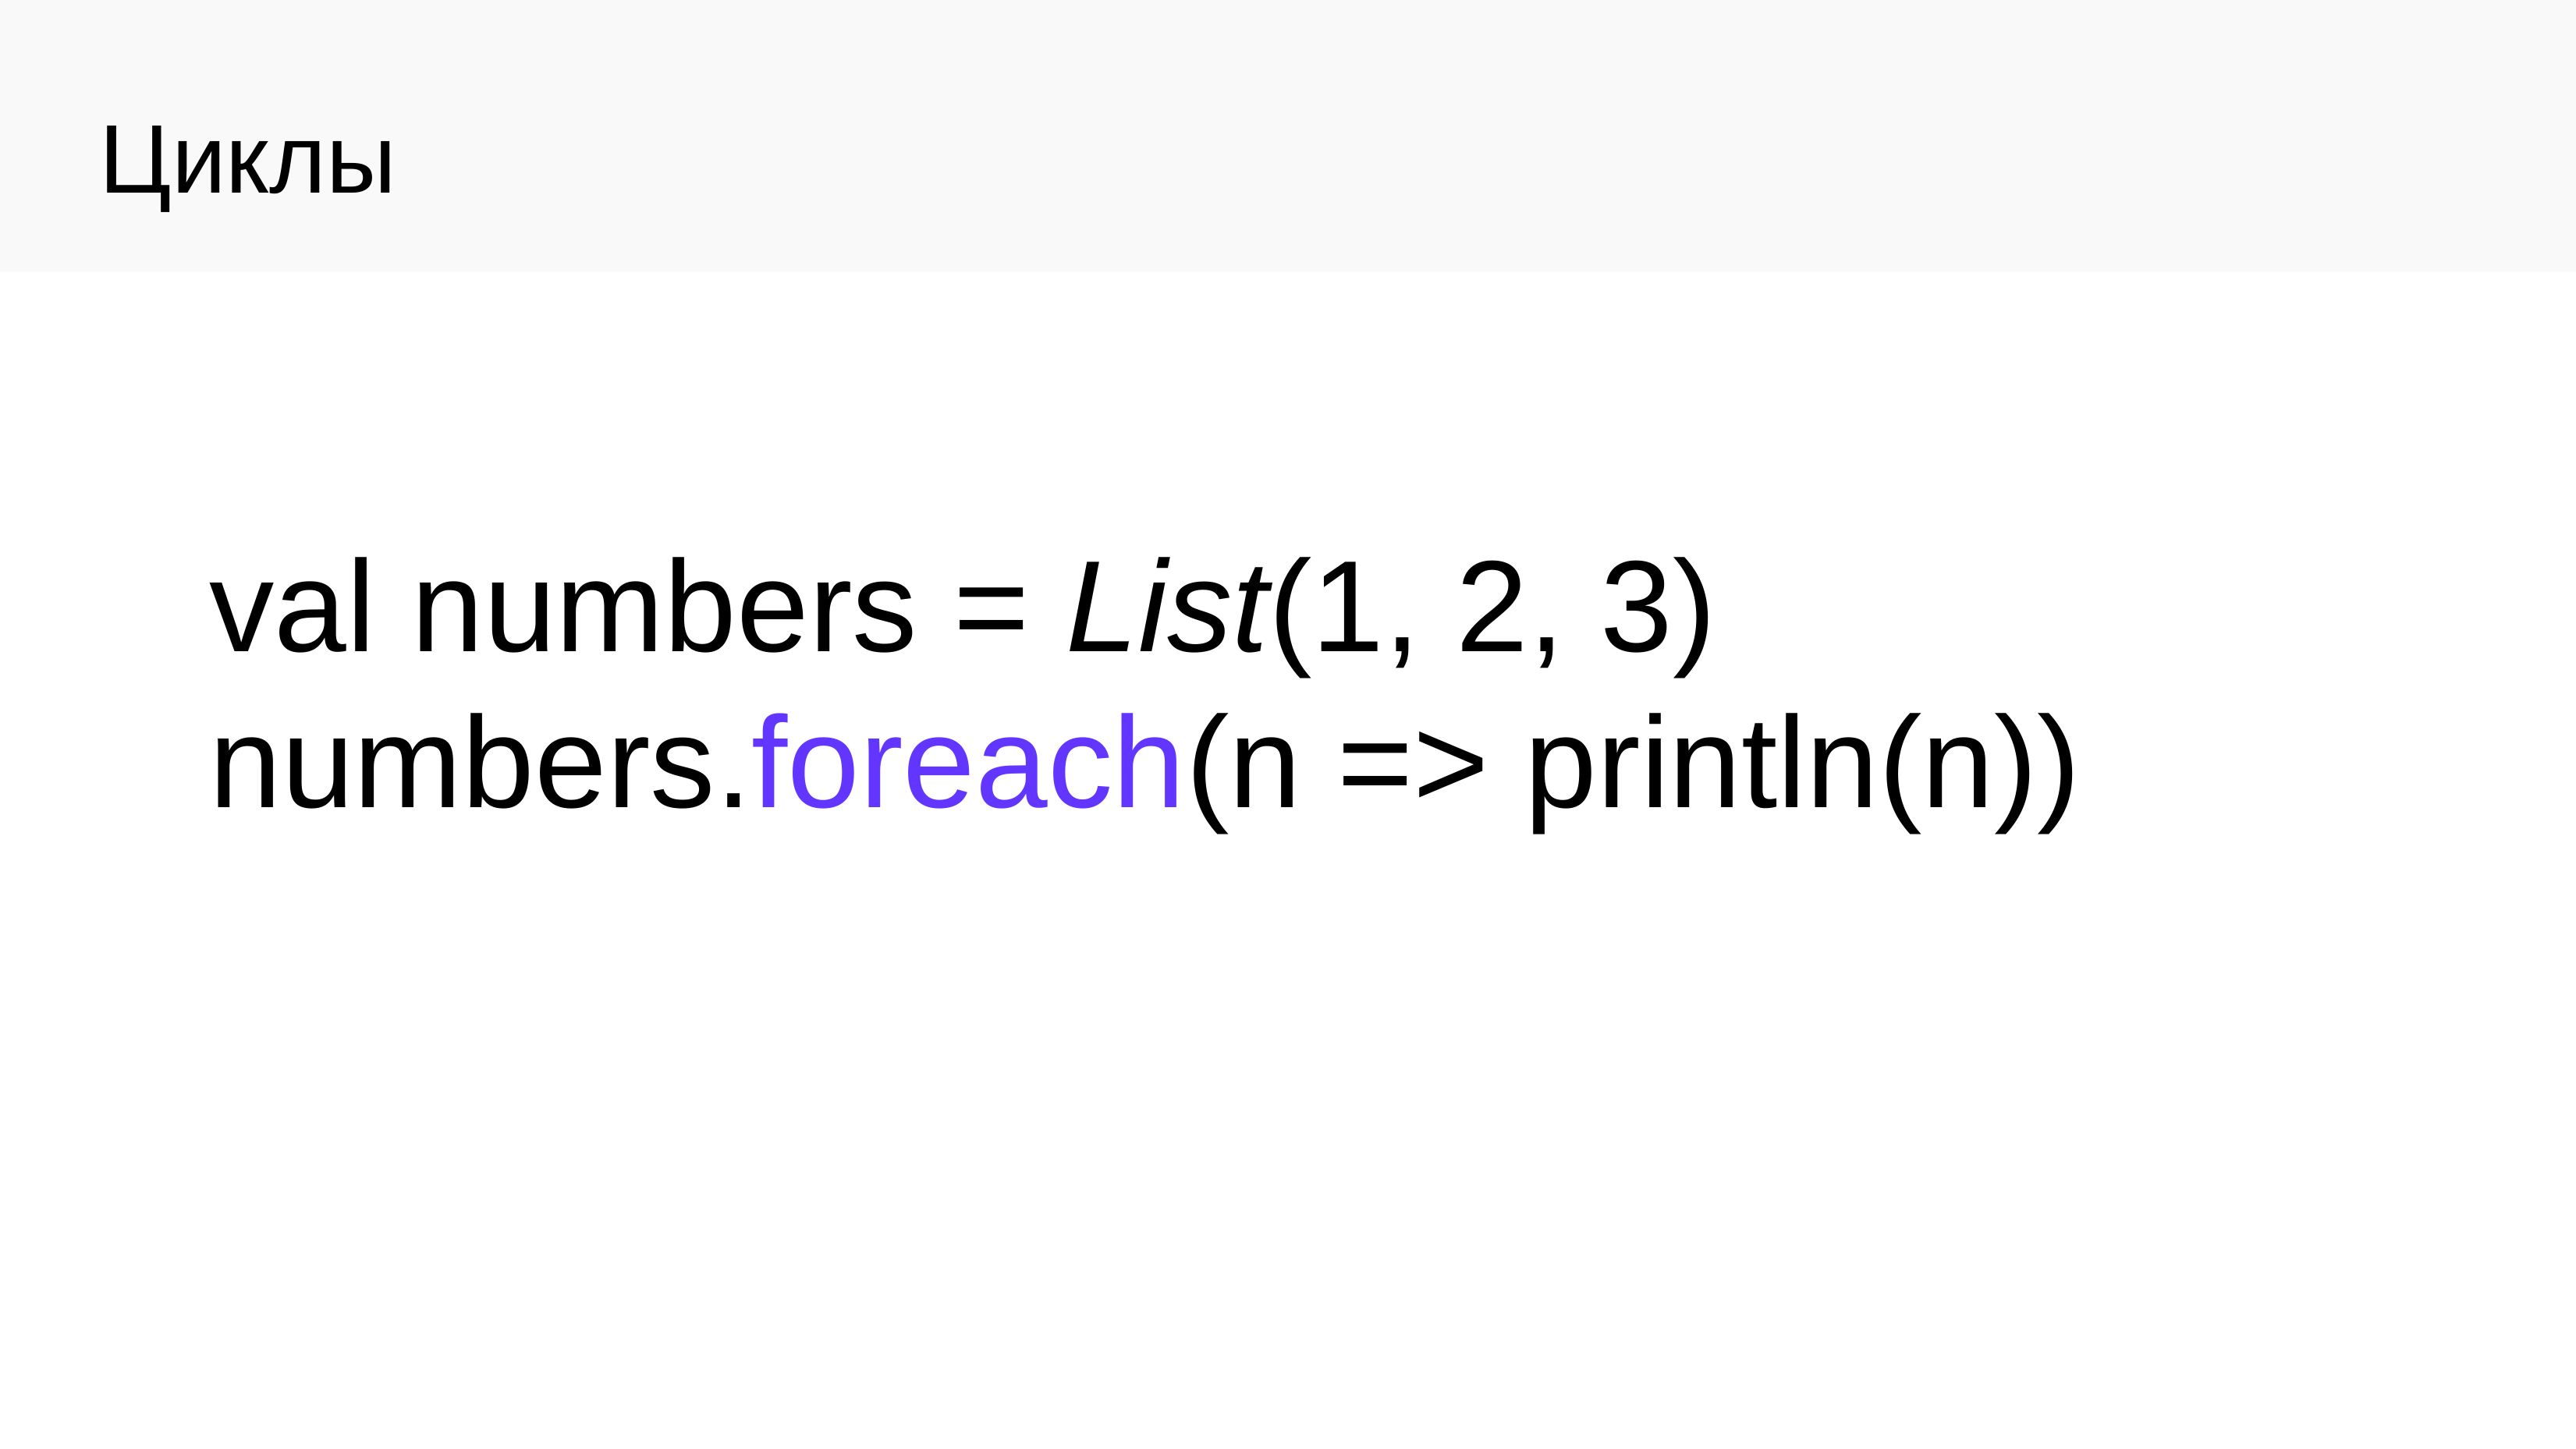

Циклы
val numbers = List(1, 2, 3)
numbers.foreach(n => println(n))